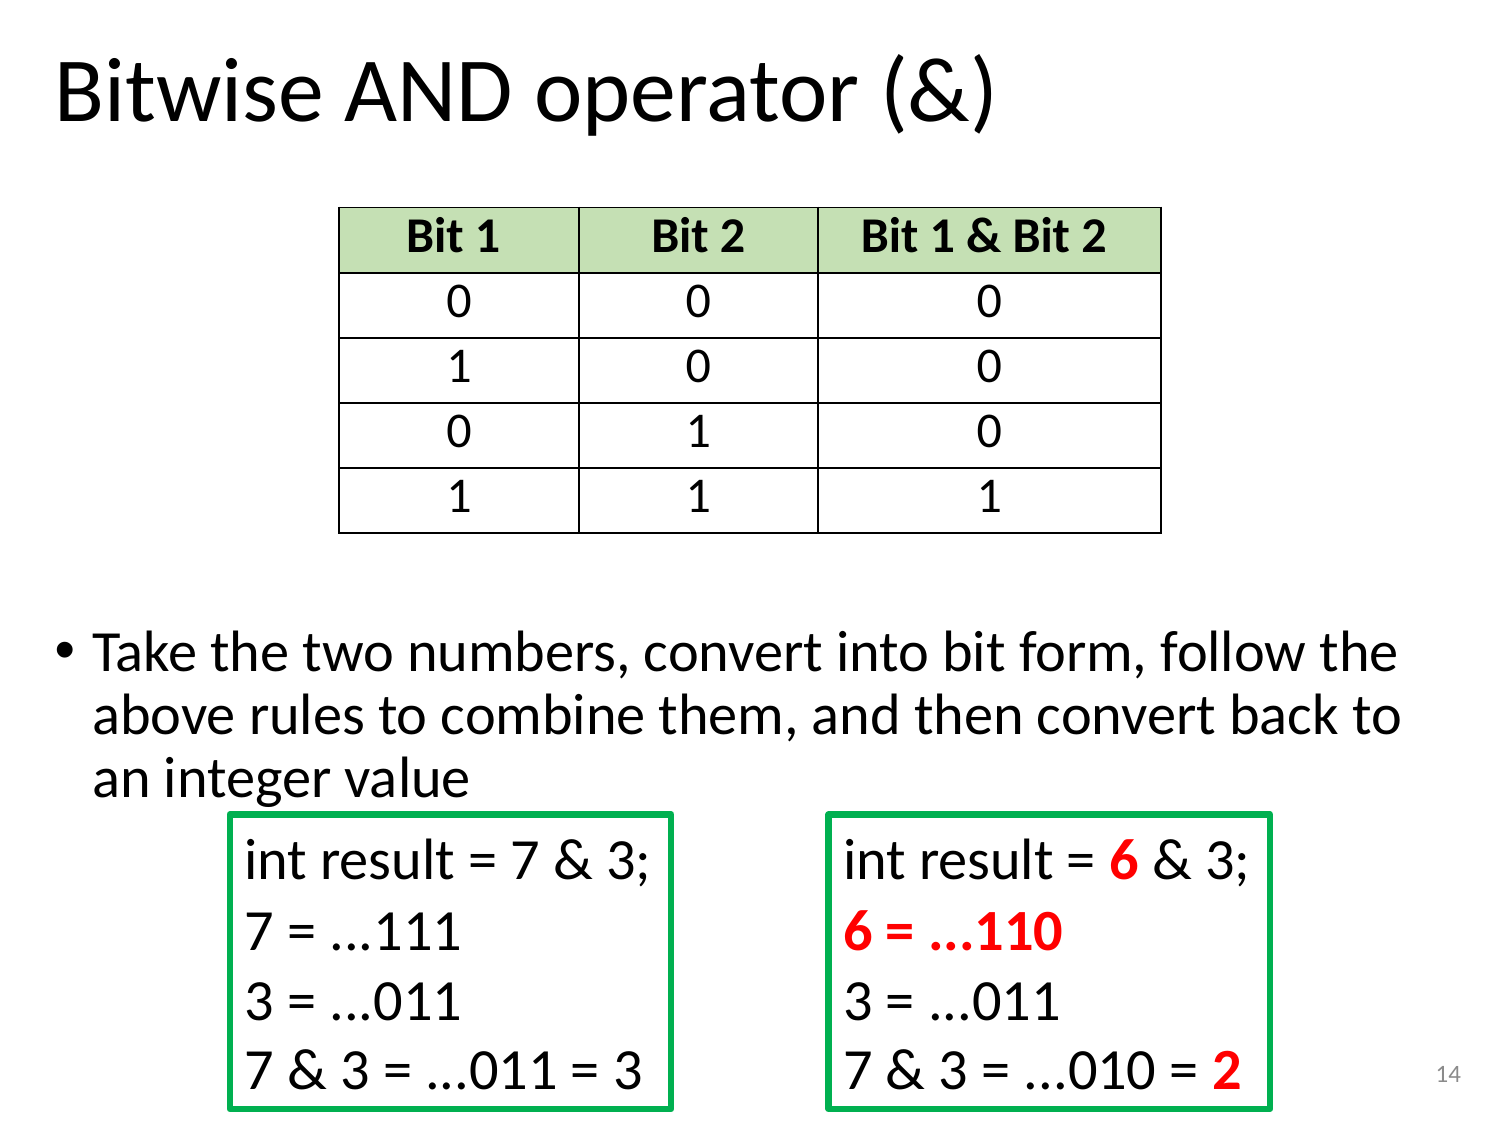

# Bitwise AND operator (&)

Take the two numbers, convert into bit form, follow the above rules to combine them, and then convert back to an integer value
| Bit 1 | Bit 2 | Bit 1 & Bit 2 |
| --- | --- | --- |
| 0 | 0 | 0 |
| 1 | 0 | 0 |
| 0 | 1 | 0 |
| 1 | 1 | 1 |
int result = 7 & 3;
7 = ...111
3 = ...011
7 & 3 = ...011 = 3
int result = 6 & 3;
6 = ...110
3 = ...011
7 & 3 = ...010 = 2
14